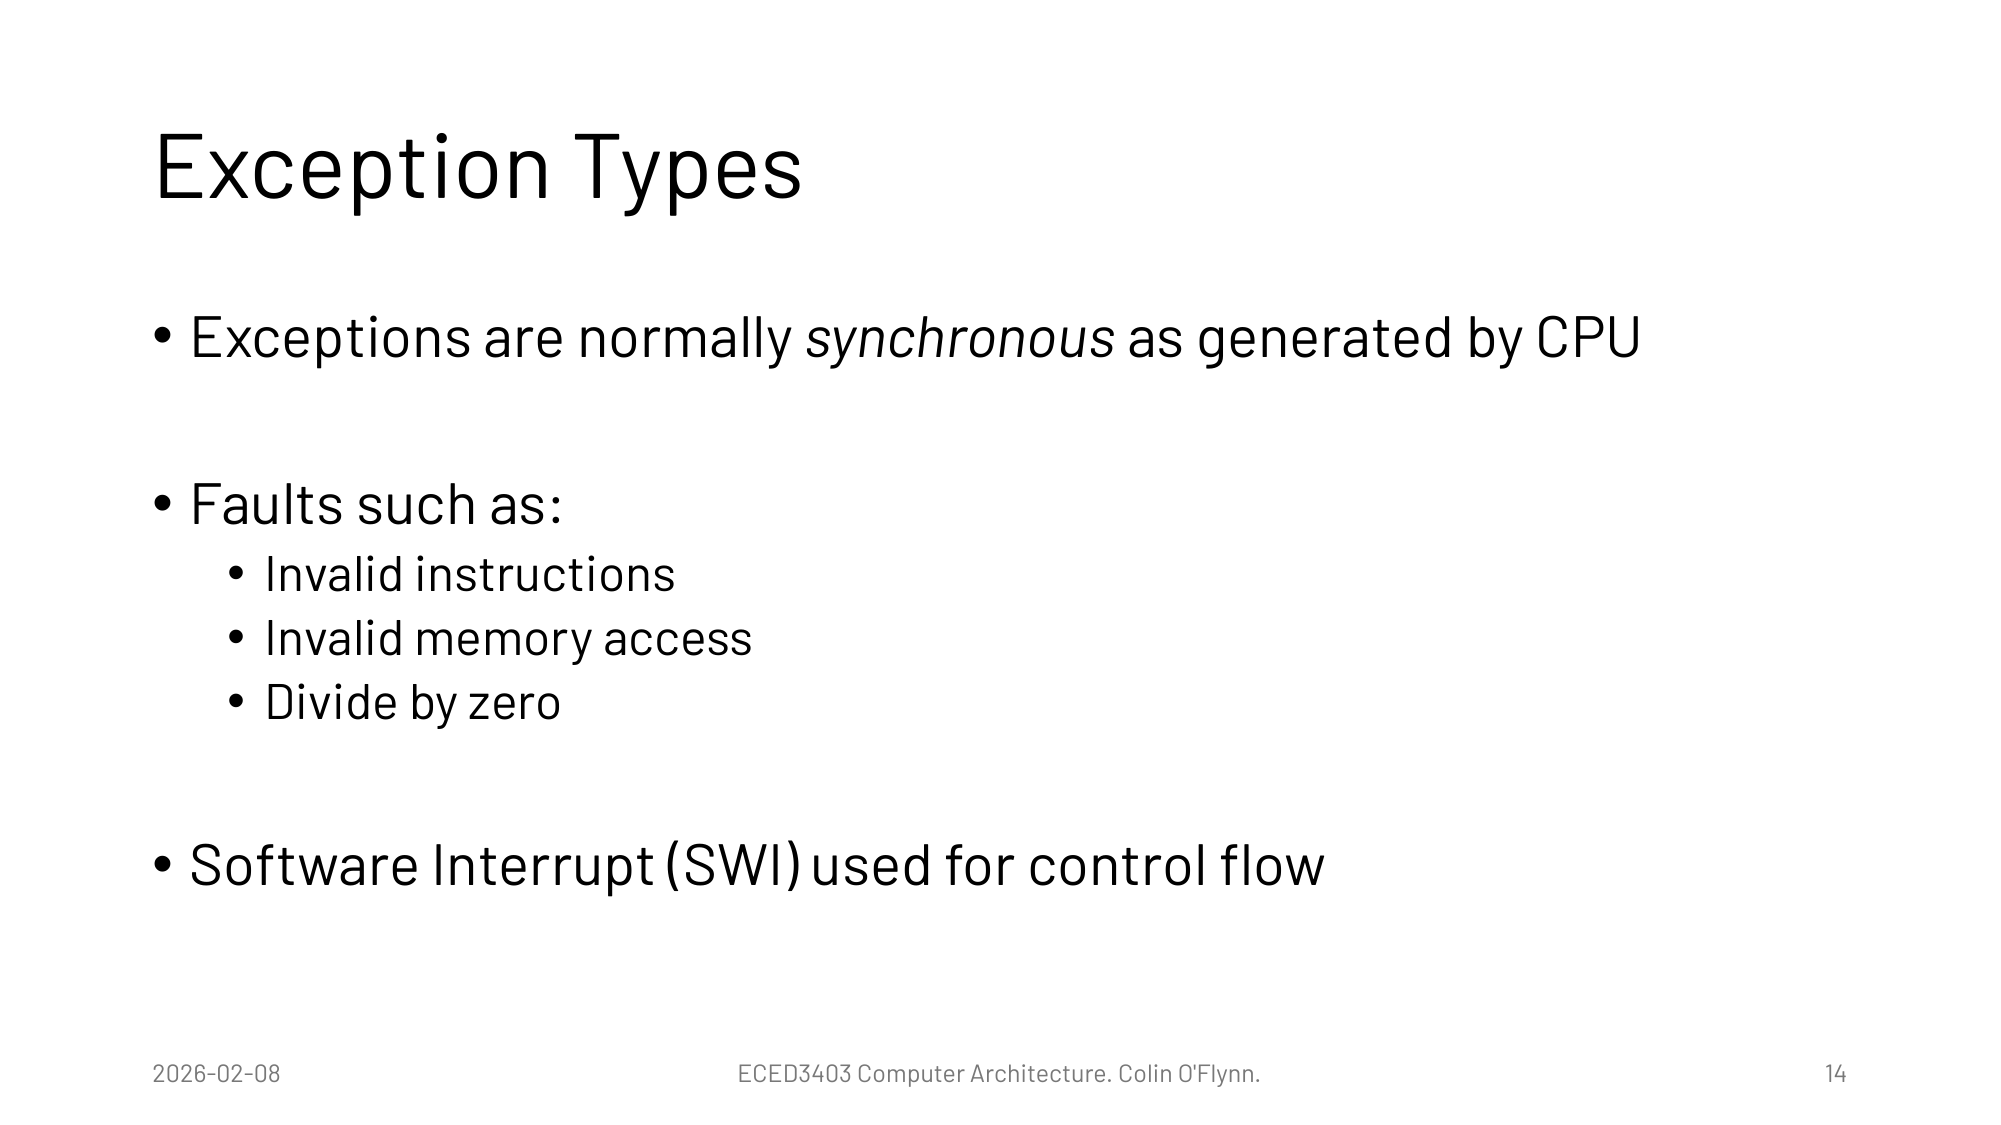

# Exception Types
Exceptions are normally synchronous as generated by CPU

Faults such as:
Invalid instructions
Invalid memory access
Divide by zero

Software Interrupt (SWI) used for control flow

2026-02-08
ECED3403 Computer Architecture. Colin O'Flynn.
14